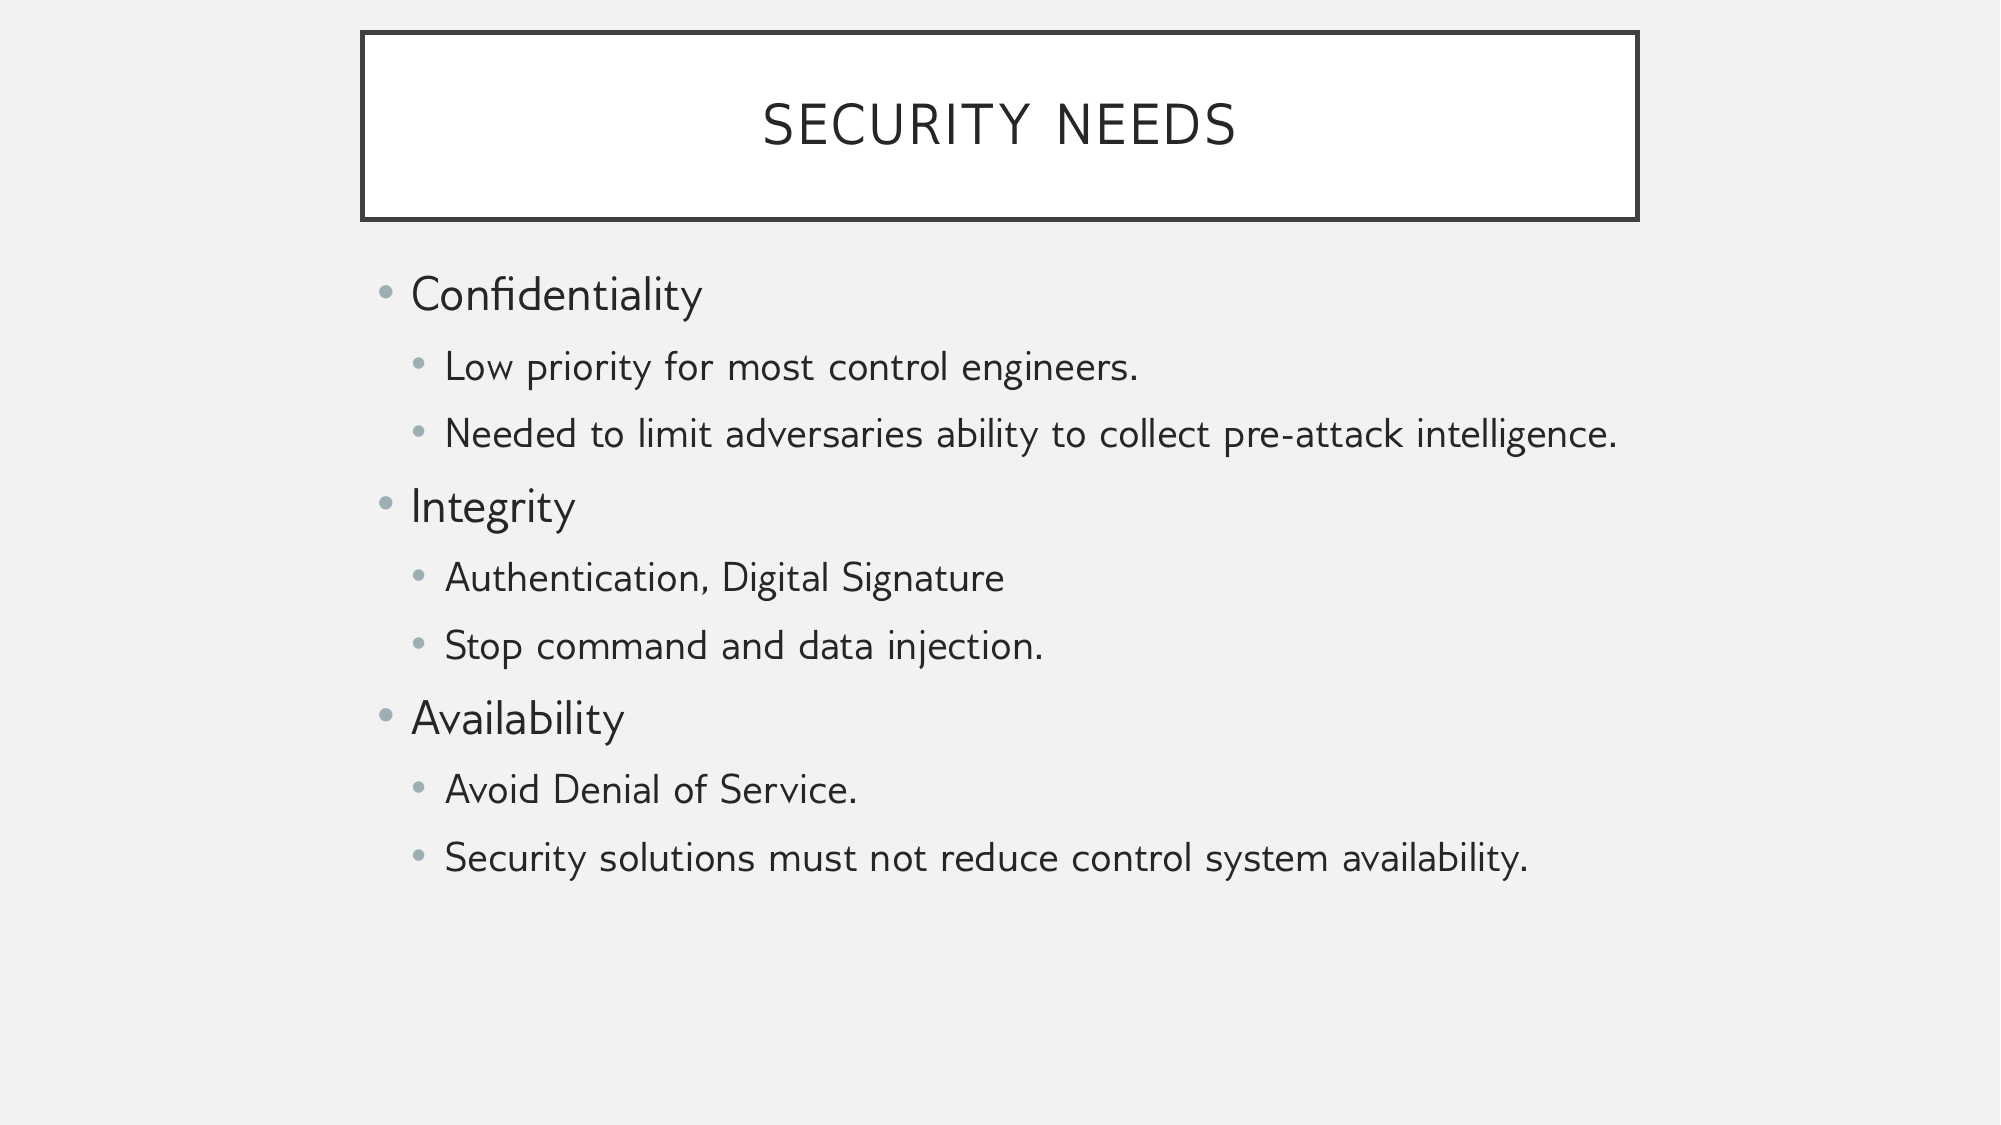

# Security Needs
Confidentiality
Low priority for most control engineers.
Needed to limit adversaries ability to collect pre-attack intelligence.
Integrity
Authentication, Digital Signature
Stop command and data injection.
Availability
Avoid Denial of Service.
Security solutions must not reduce control system availability.